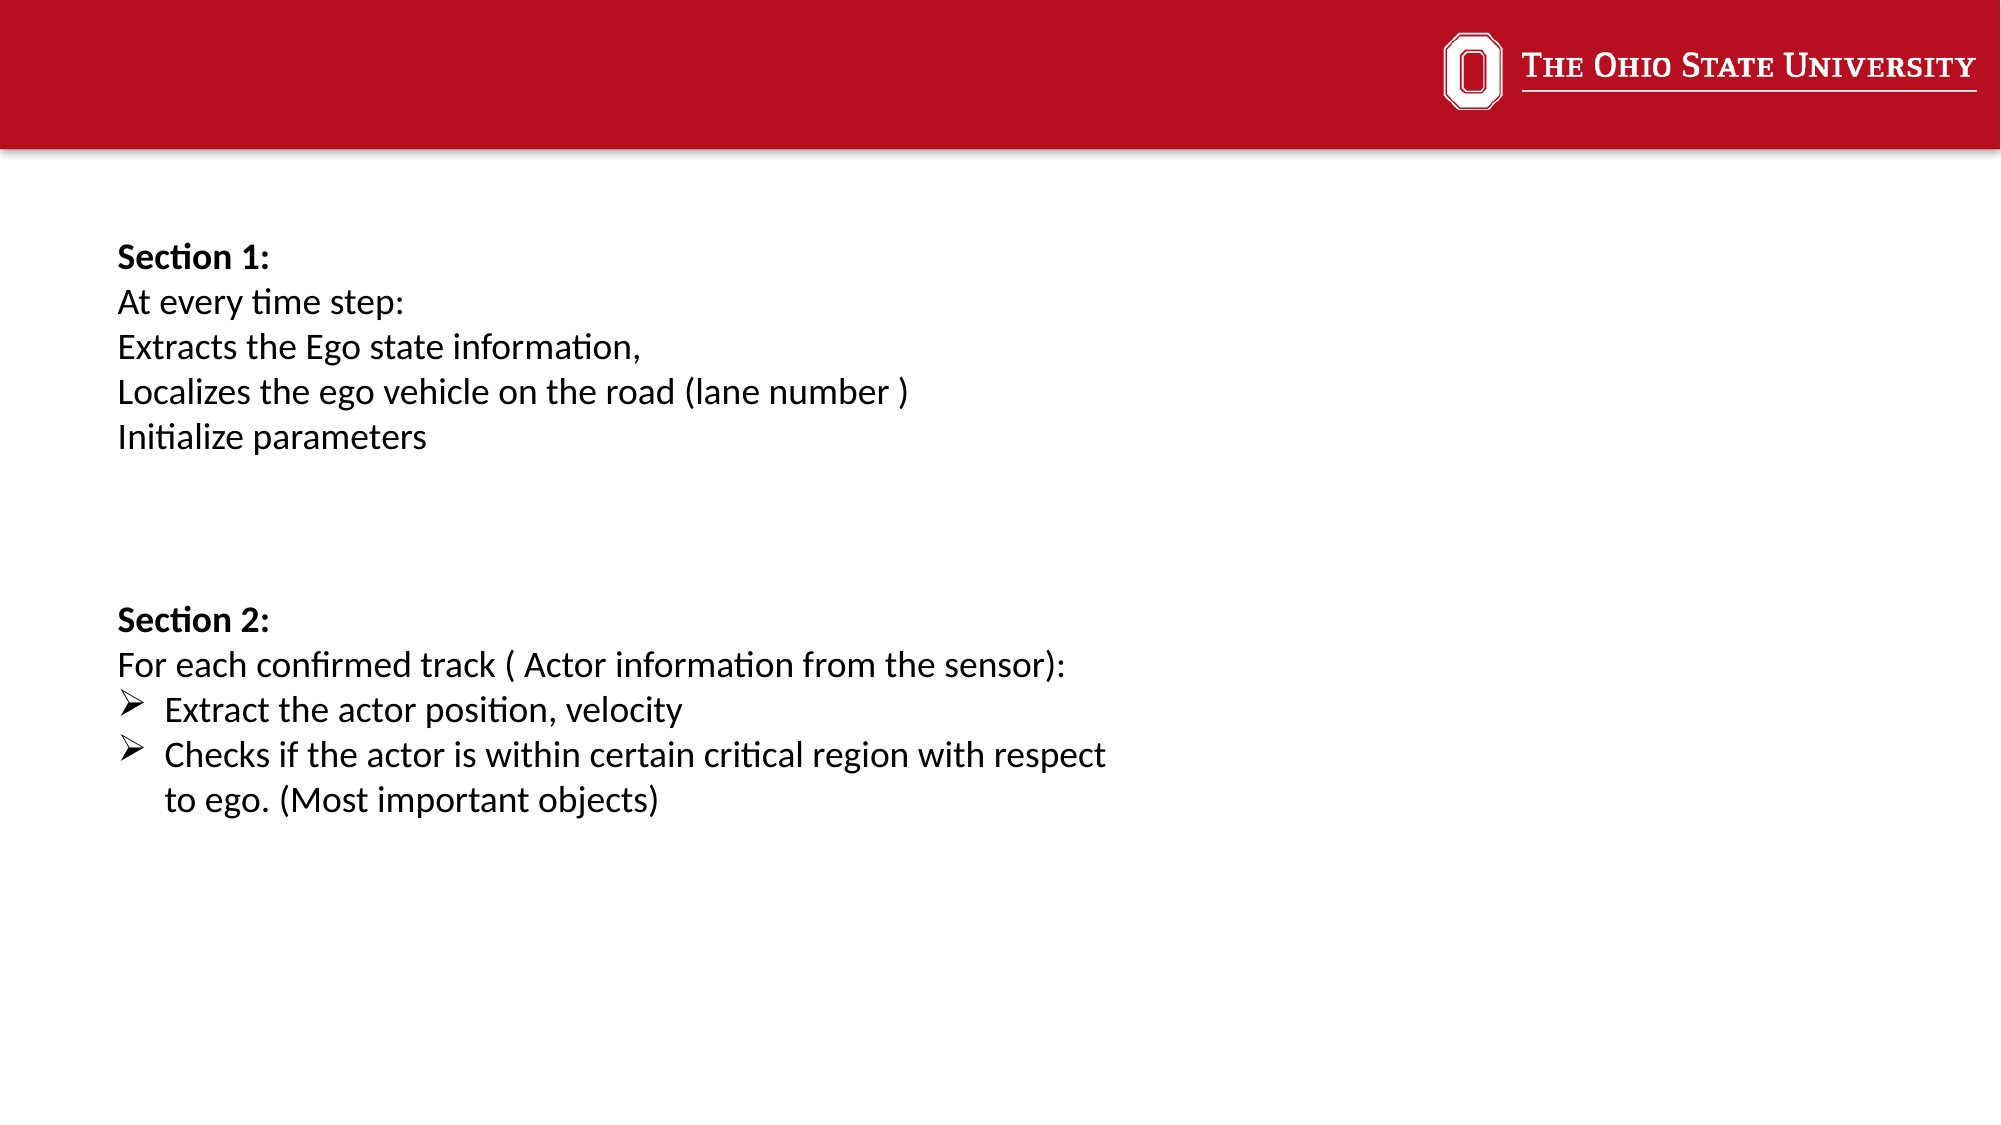

Section 1:
At every time step:
Extracts the Ego state information,
Localizes the ego vehicle on the road (lane number )
Initialize parameters
Section 2:
For each confirmed track ( Actor information from the sensor):
Extract the actor position, velocity
Checks if the actor is within certain critical region with respect to ego. (Most important objects)